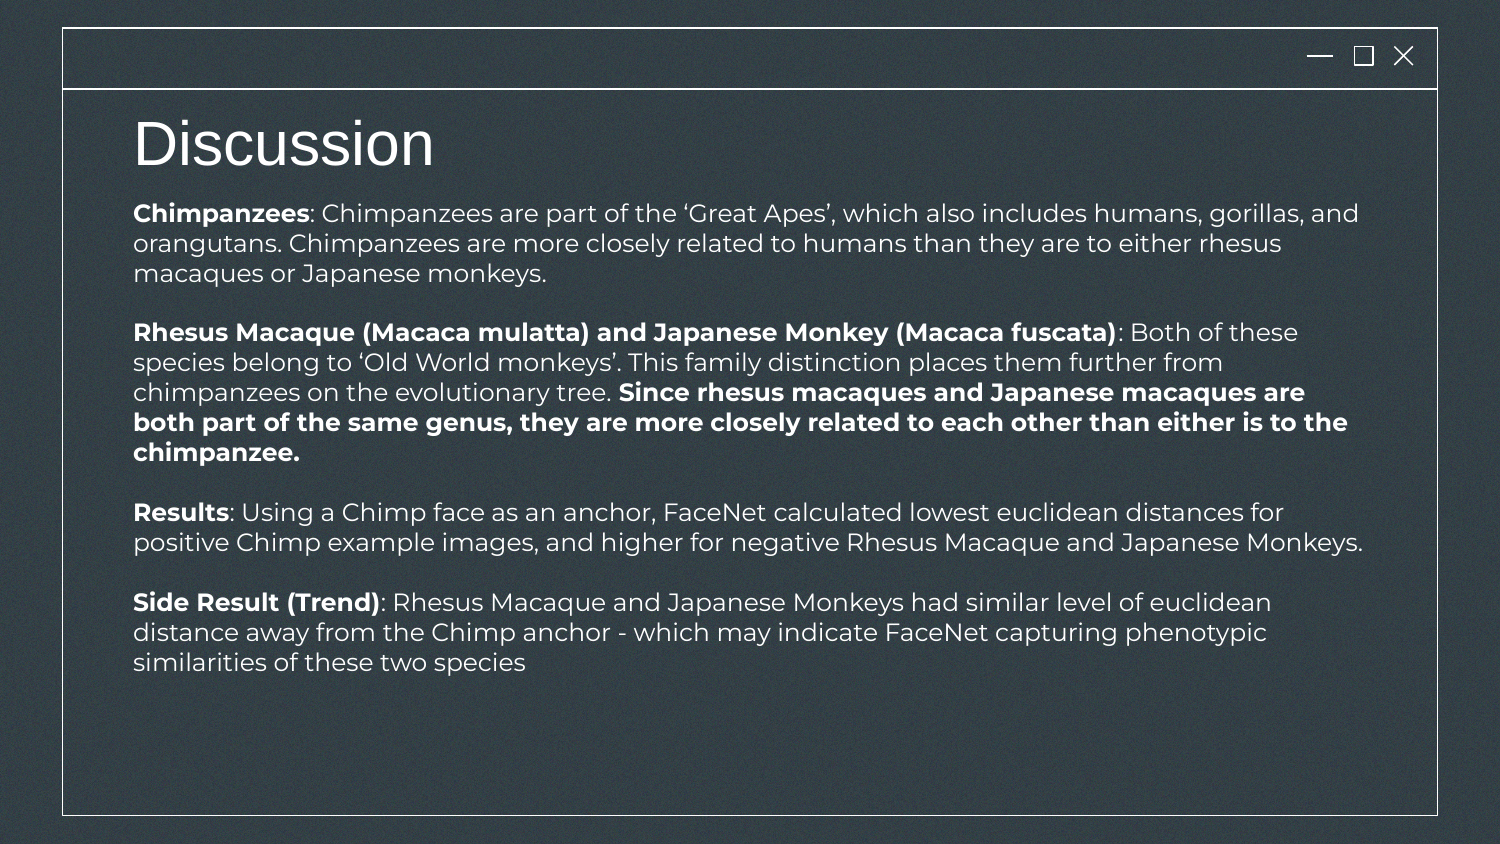

# Discussion
Chimpanzees: Chimpanzees are part of the ‘Great Apes’, which also includes humans, gorillas, and orangutans. Chimpanzees are more closely related to humans than they are to either rhesus macaques or Japanese monkeys.

Rhesus Macaque (Macaca mulatta) and Japanese Monkey (Macaca fuscata): Both of these species belong to ‘Old World monkeys’. This family distinction places them further from chimpanzees on the evolutionary tree. Since rhesus macaques and Japanese macaques are both part of the same genus, they are more closely related to each other than either is to the chimpanzee.

Results: Using a Chimp face as an anchor, FaceNet calculated lowest euclidean distances for positive Chimp example images, and higher for negative Rhesus Macaque and Japanese Monkeys.

Side Result (Trend): Rhesus Macaque and Japanese Monkeys had similar level of euclidean distance away from the Chimp anchor - which may indicate FaceNet capturing phenotypic similarities of these two species